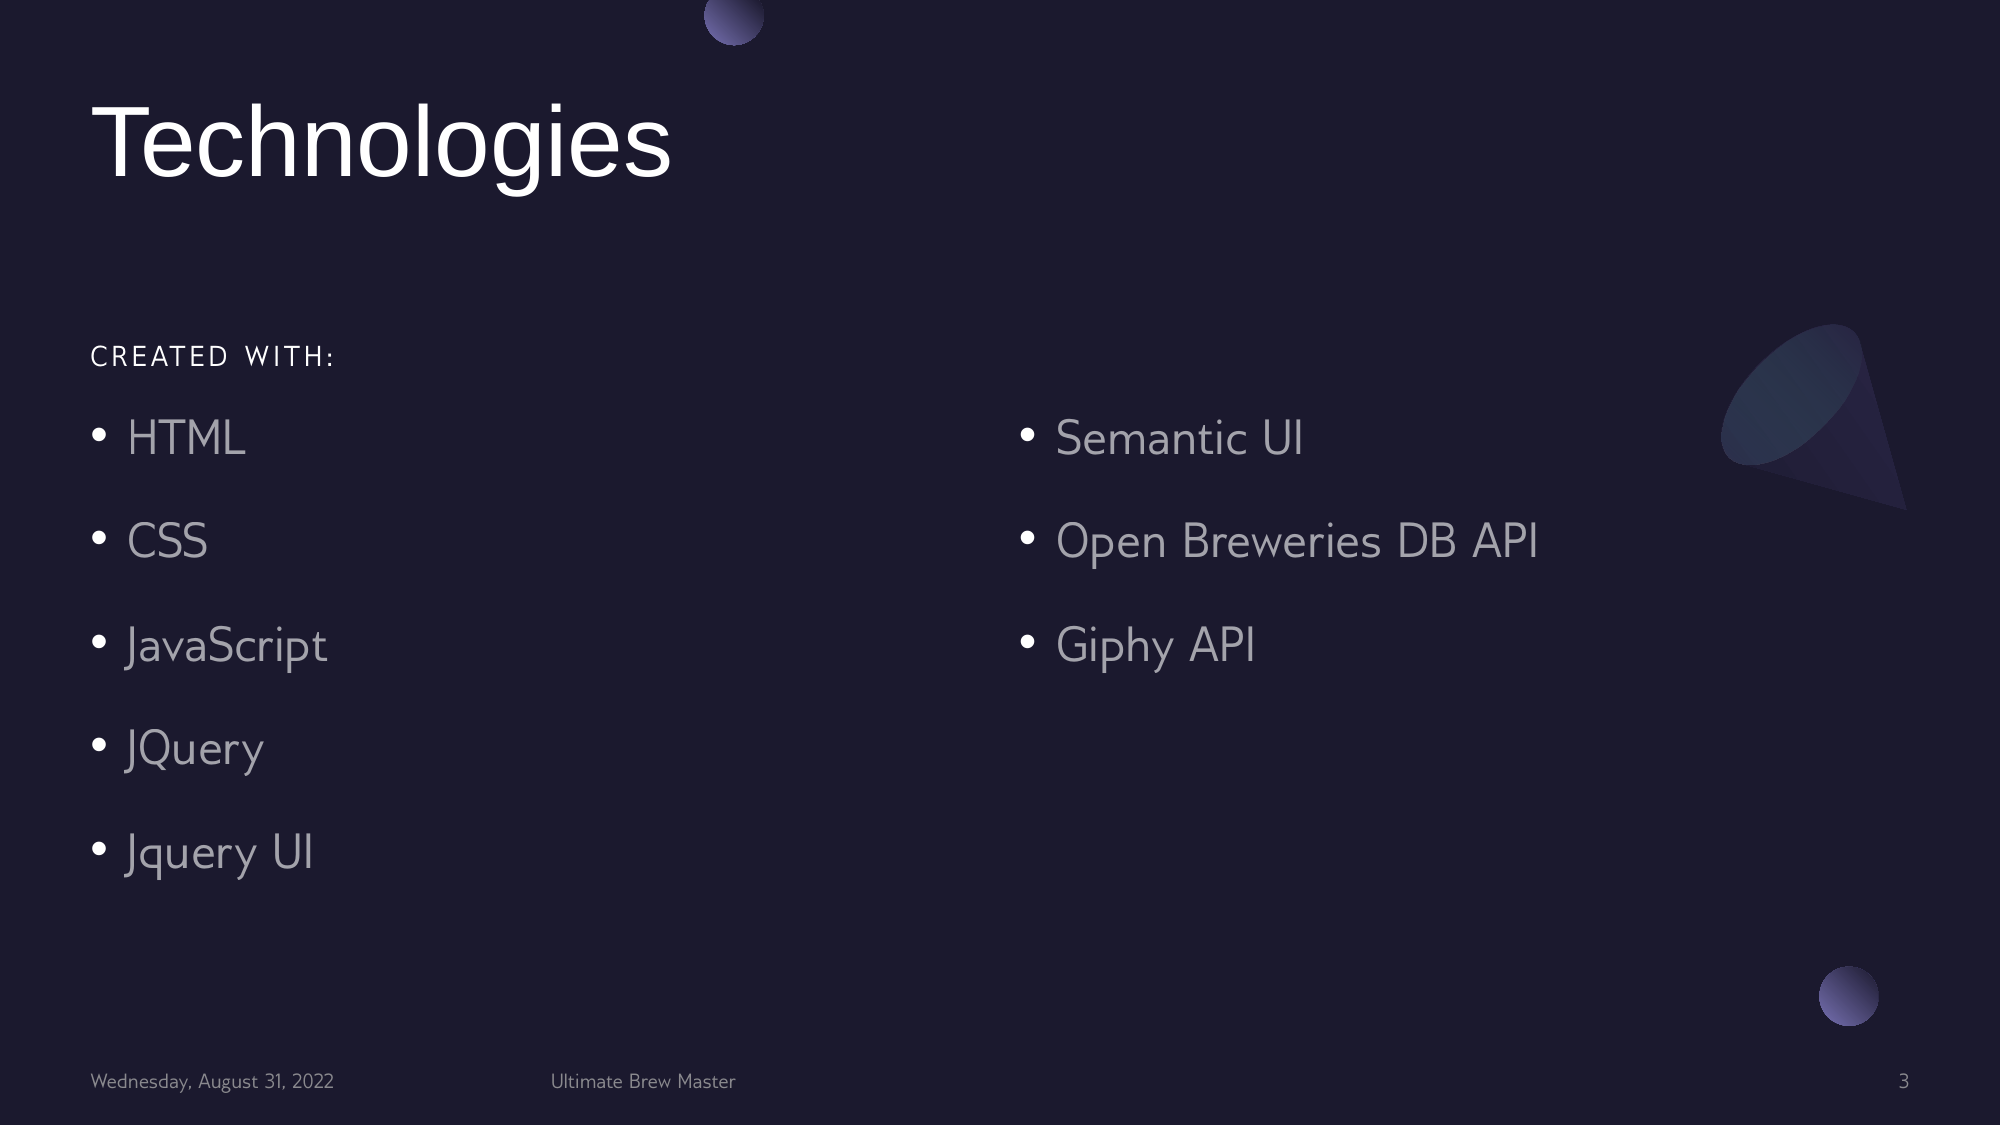

# Technologies
Created With:

HTML
CSS
JavaScript
JQuery
Jquery UI

Semantic UI
Open Breweries DB API
Giphy API

Wednesday, August 31, 2022
Ultimate Brew Master
3